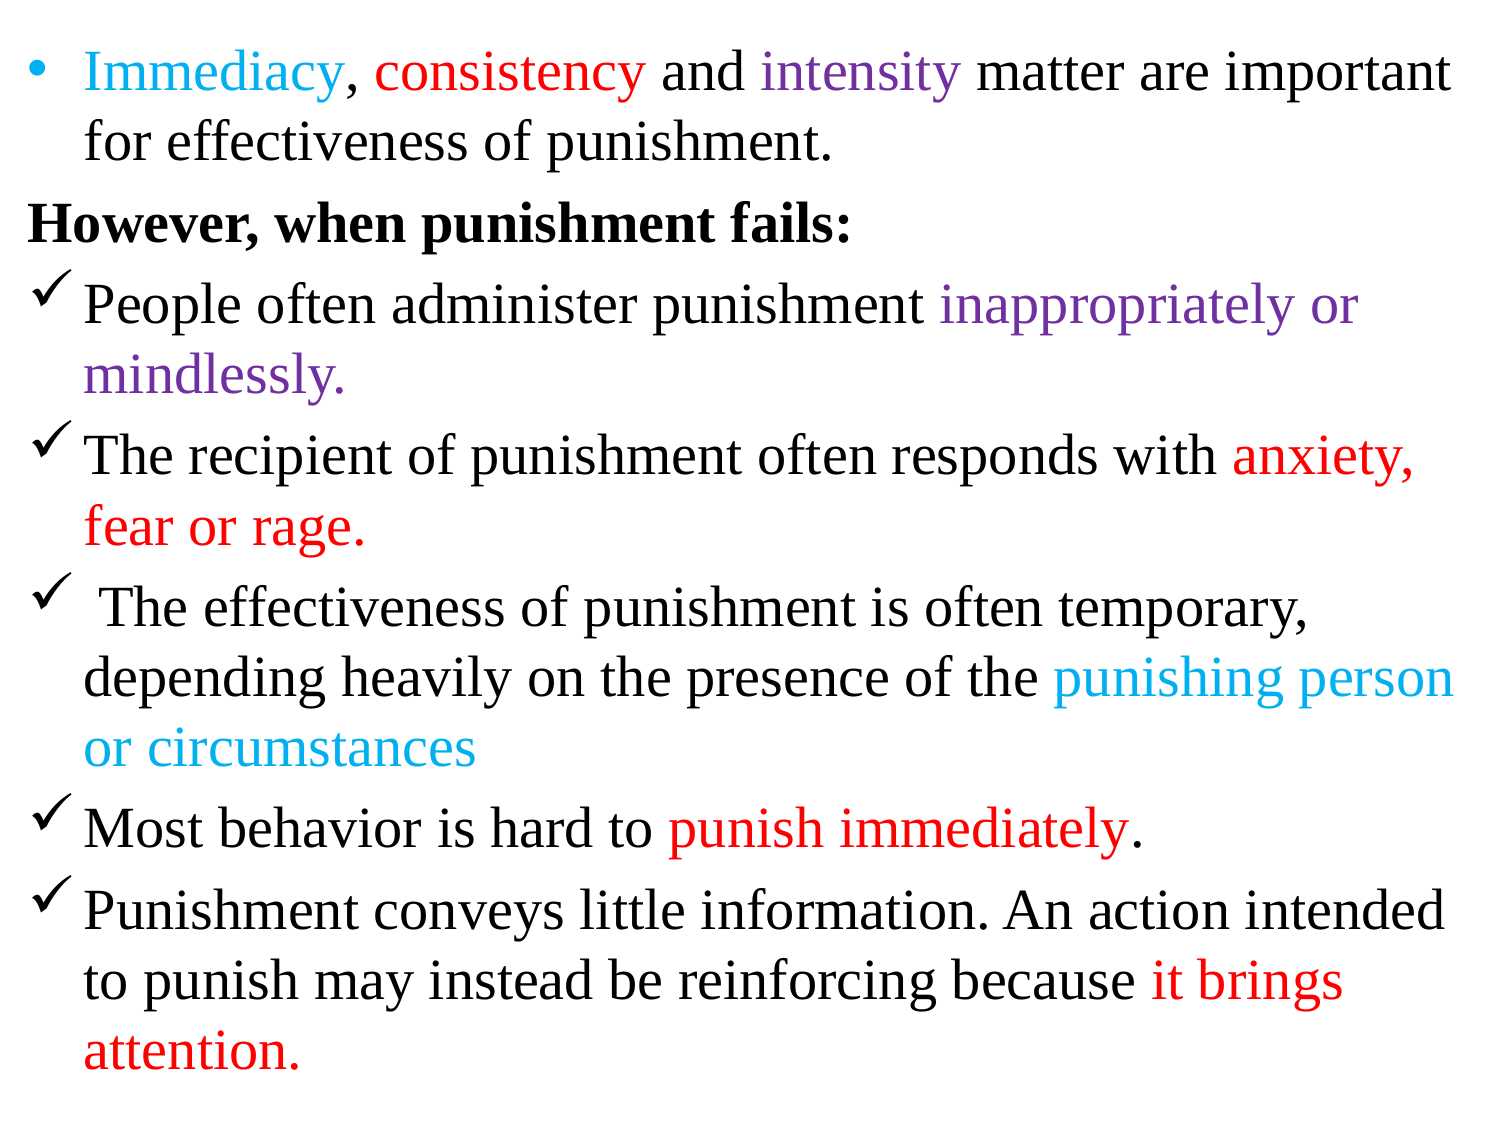

Immediacy, consistency and intensity matter are important for effectiveness of punishment.
However, when punishment fails:
People often administer punishment inappropriately or mindlessly.
The recipient of punishment often responds with anxiety, fear or rage.
 The effectiveness of punishment is often temporary, depending heavily on the presence of the punishing person or circumstances
Most behavior is hard to punish immediately.
Punishment conveys little information. An action intended to punish may instead be reinforcing because it brings attention.